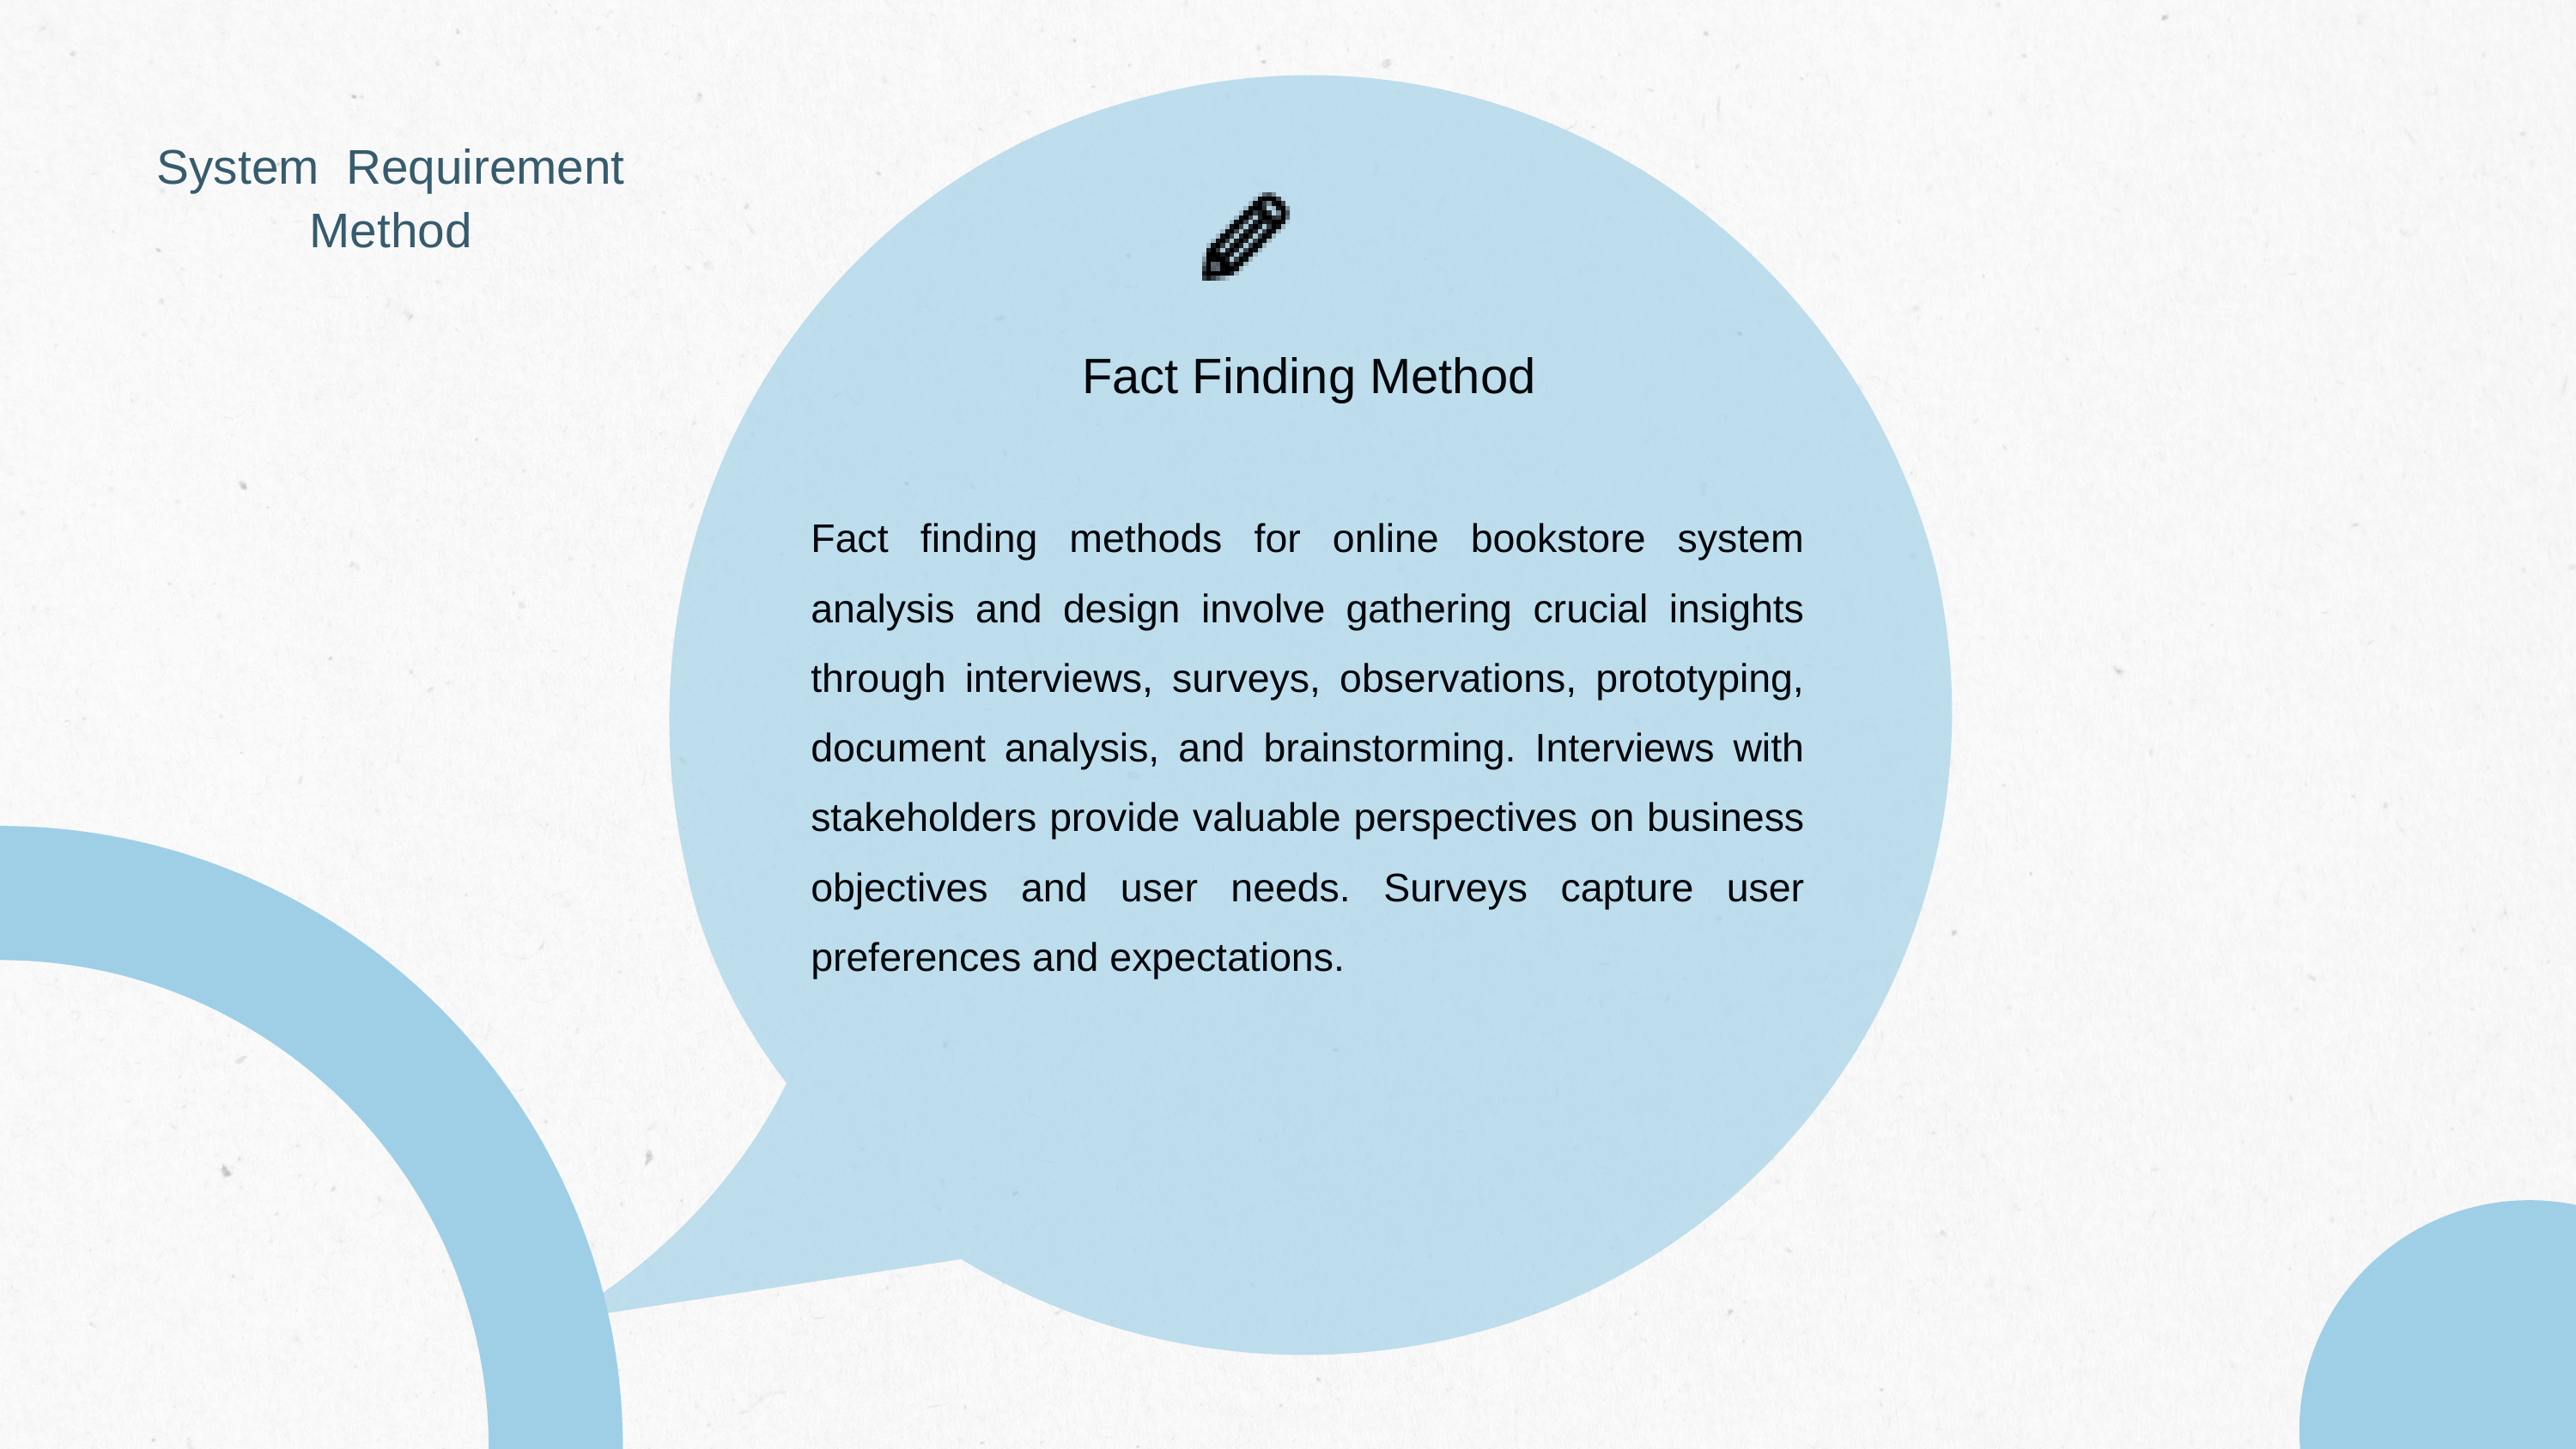

System  Requirement Method

Fact Finding Method

Fact finding methods for online bookstore system analysis and design involve gathering crucial insights through interviews, surveys, observations, prototyping, document analysis, and brainstorming. Interviews with stakeholders provide valuable perspectives on business objectives and user needs. Surveys capture user preferences and expectations.